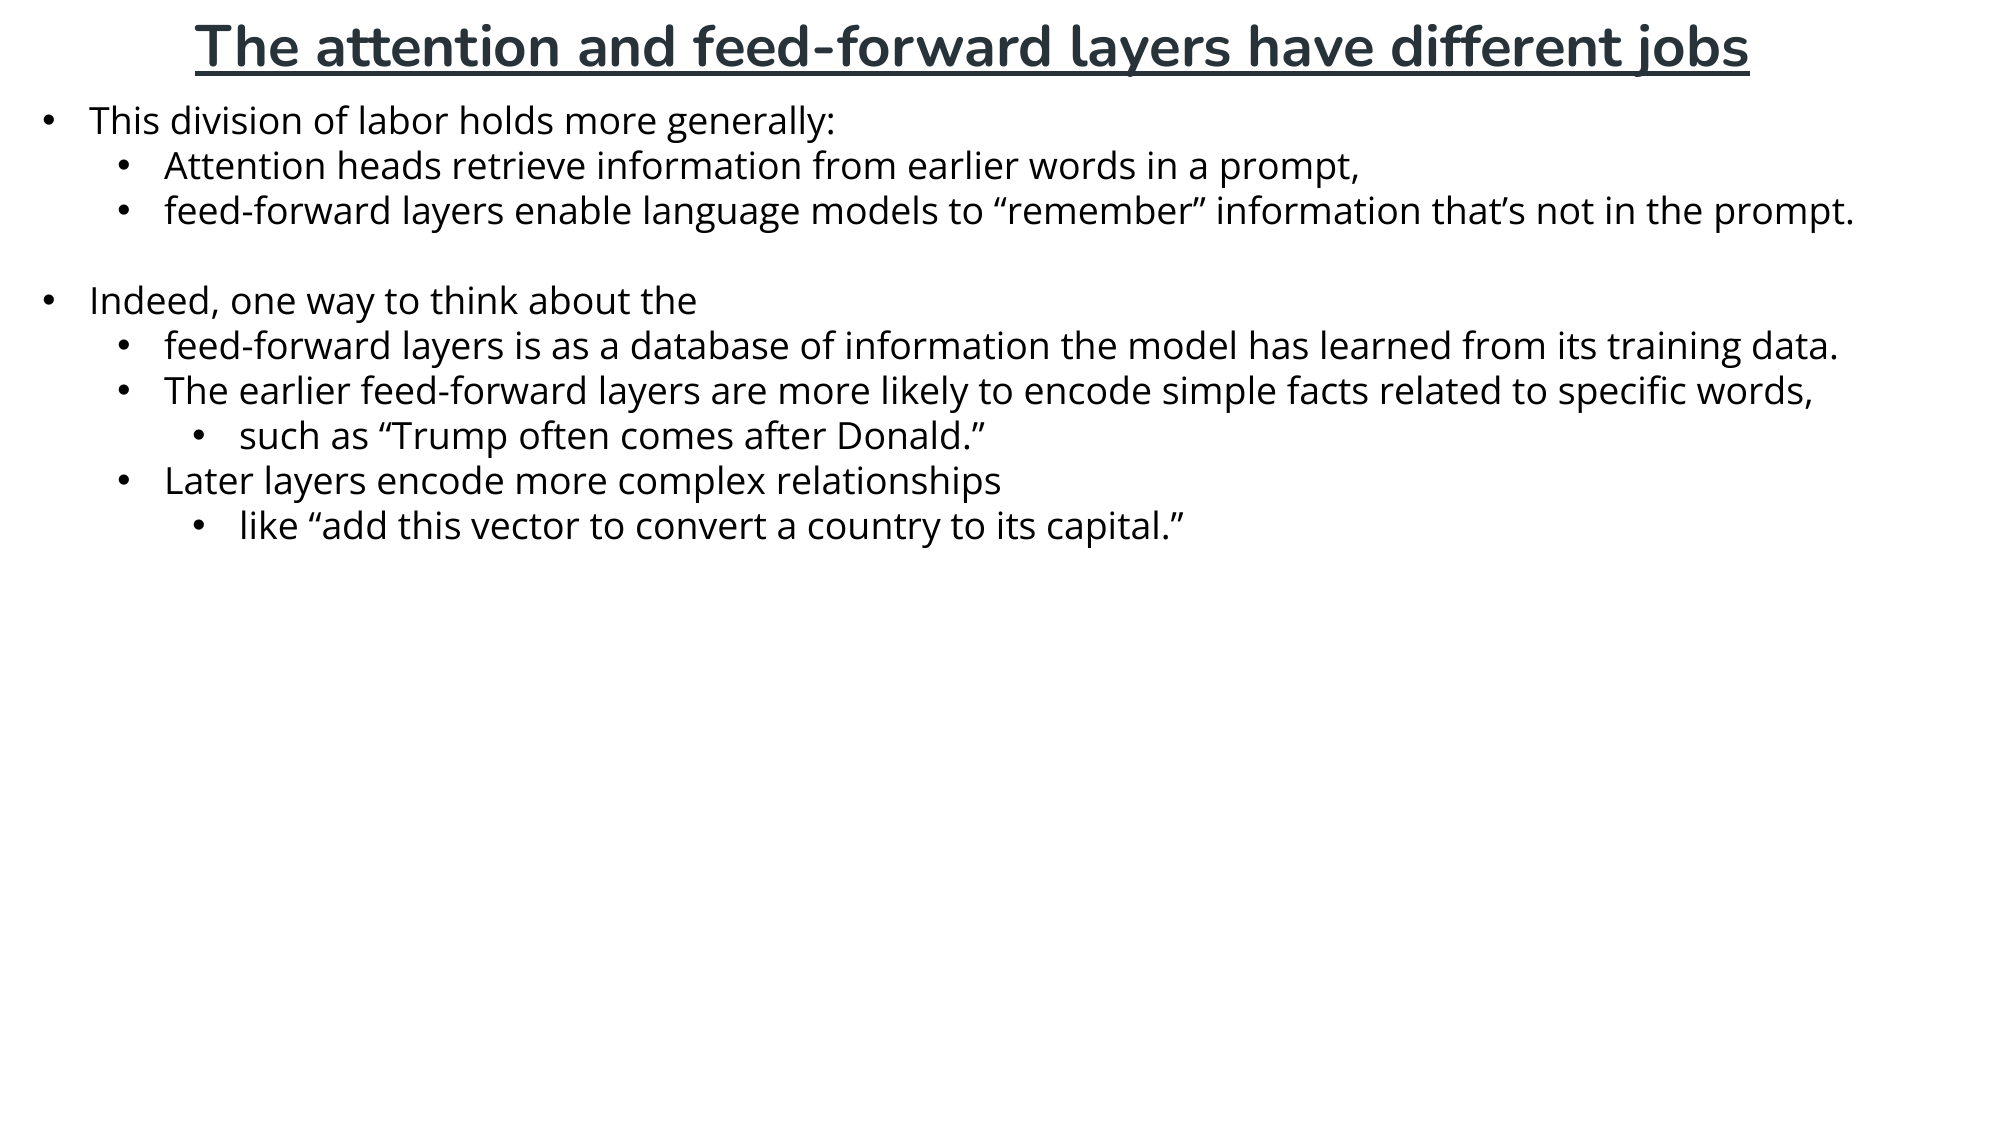

# The attention and feed-forward layers have different jobs
This division of labor holds more generally:
Attention heads retrieve information from earlier words in a prompt,
feed-forward layers enable language models to “remember” information that’s not in the prompt.

Indeed, one way to think about the
feed-forward layers is as a database of information the model has learned from its training data.
The earlier feed-forward layers are more likely to encode simple facts related to specific words,
such as “Trump often comes after Donald.”
Later layers encode more complex relationships
like “add this vector to convert a country to its capital.”